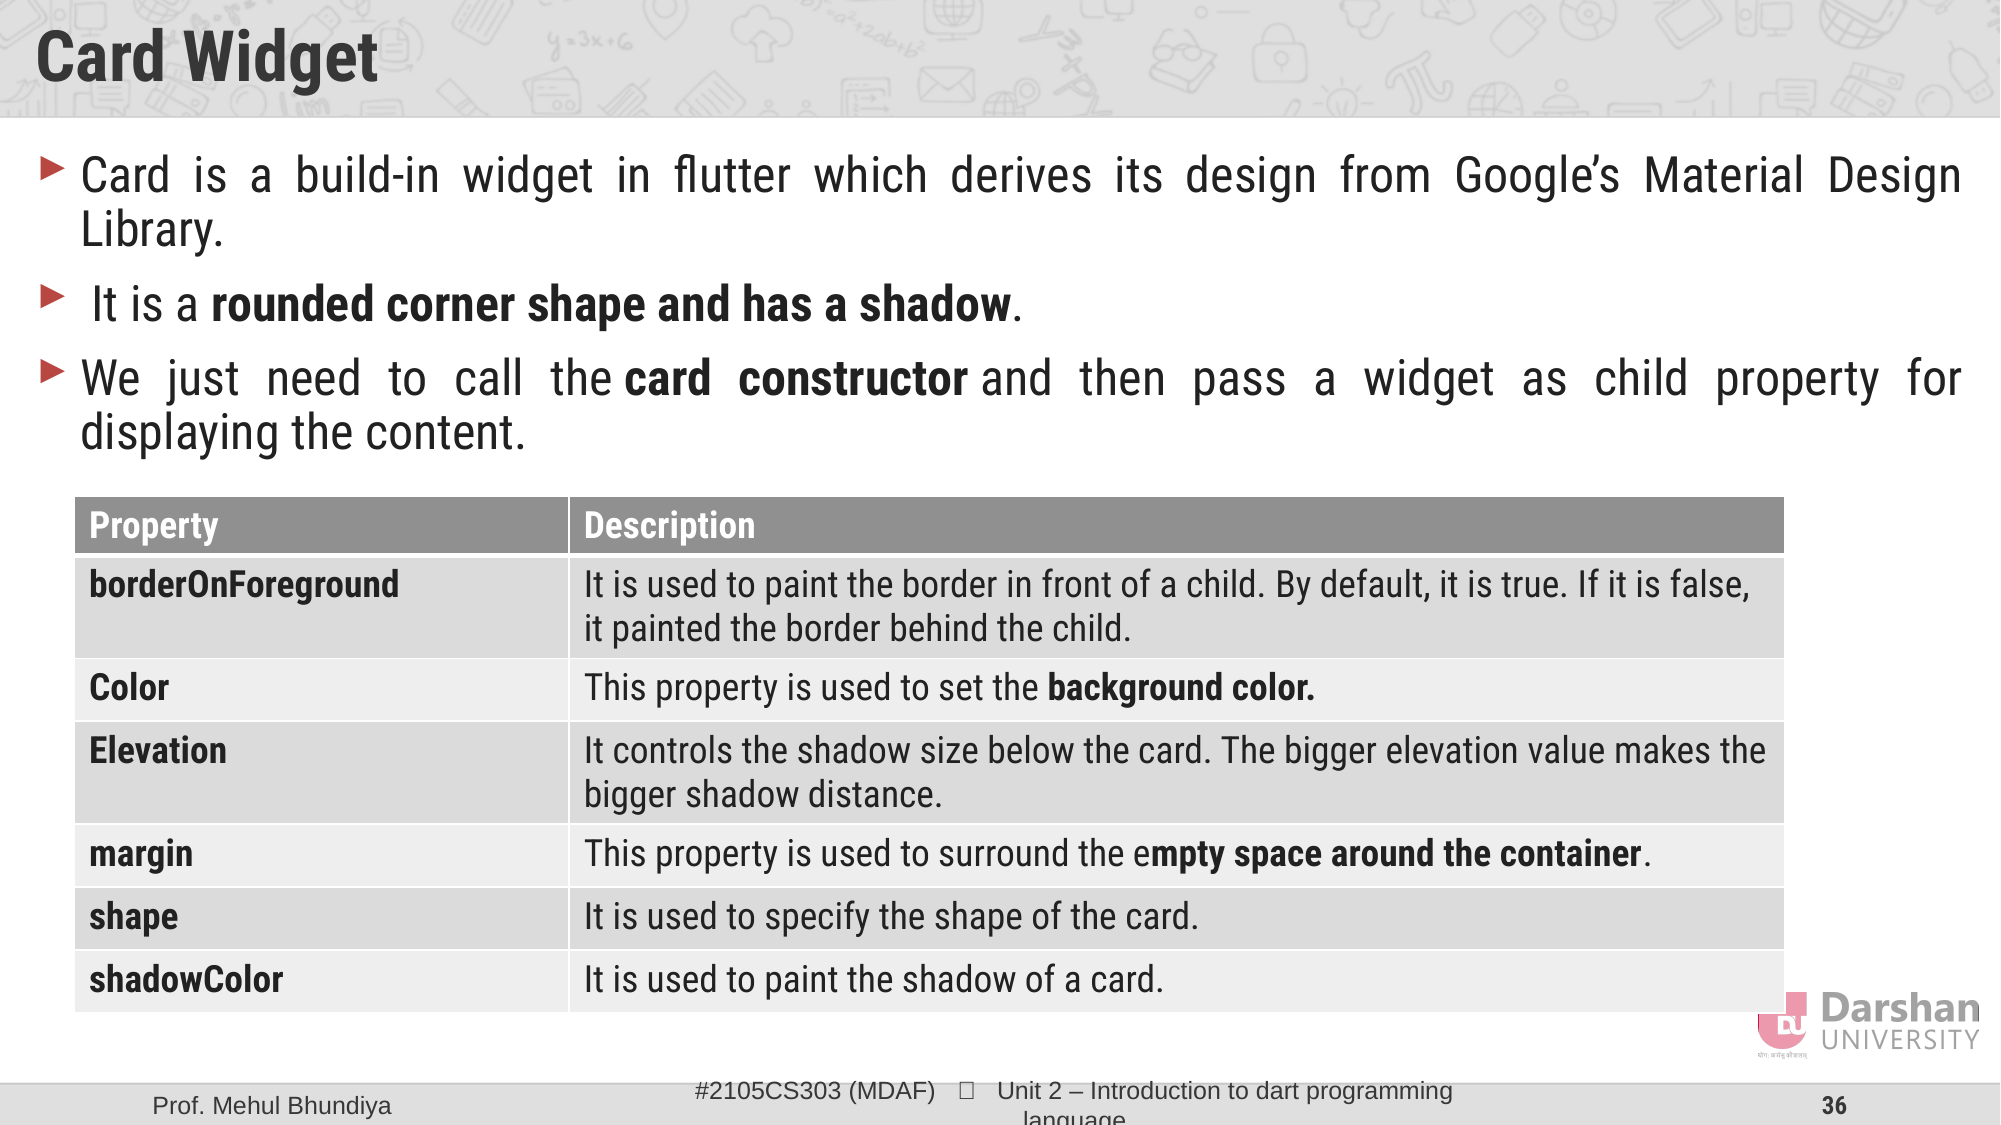

# Card Widget
Card is a build-in widget in flutter which derives its design from Google’s Material Design Library.
 It is a rounded corner shape and has a shadow.
We just need to call the card constructor and then pass a widget as child property for displaying the content.

| Property | Description |
| --- | --- |
| borderOnForeground | It is used to paint the border in front of a child. By default, it is true. If it is false, it painted the border behind the child. |
| Color | This property is used to set the background color. |
| Elevation | It controls the shadow size below the card. The bigger elevation value makes the bigger shadow distance. |
| margin | This property is used to surround the empty space around the container. |
| shape | It is used to specify the shape of the card. |
| shadowColor | It is used to paint the shadow of a card. |